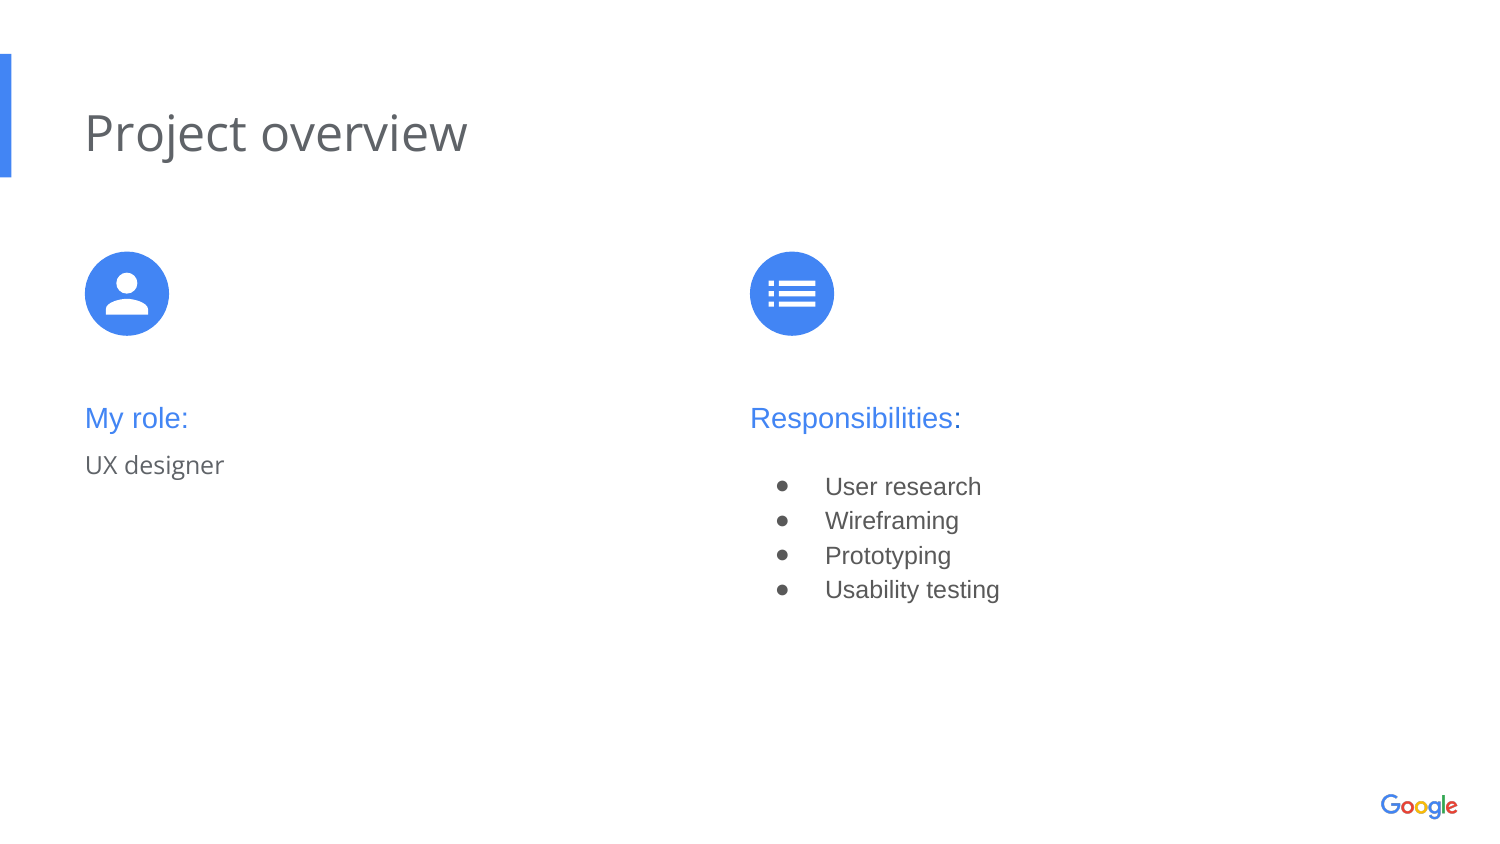

Project overview

My role:
UX designer
Responsibilities:
User research
Wireframing
Prototyping
Usability testing